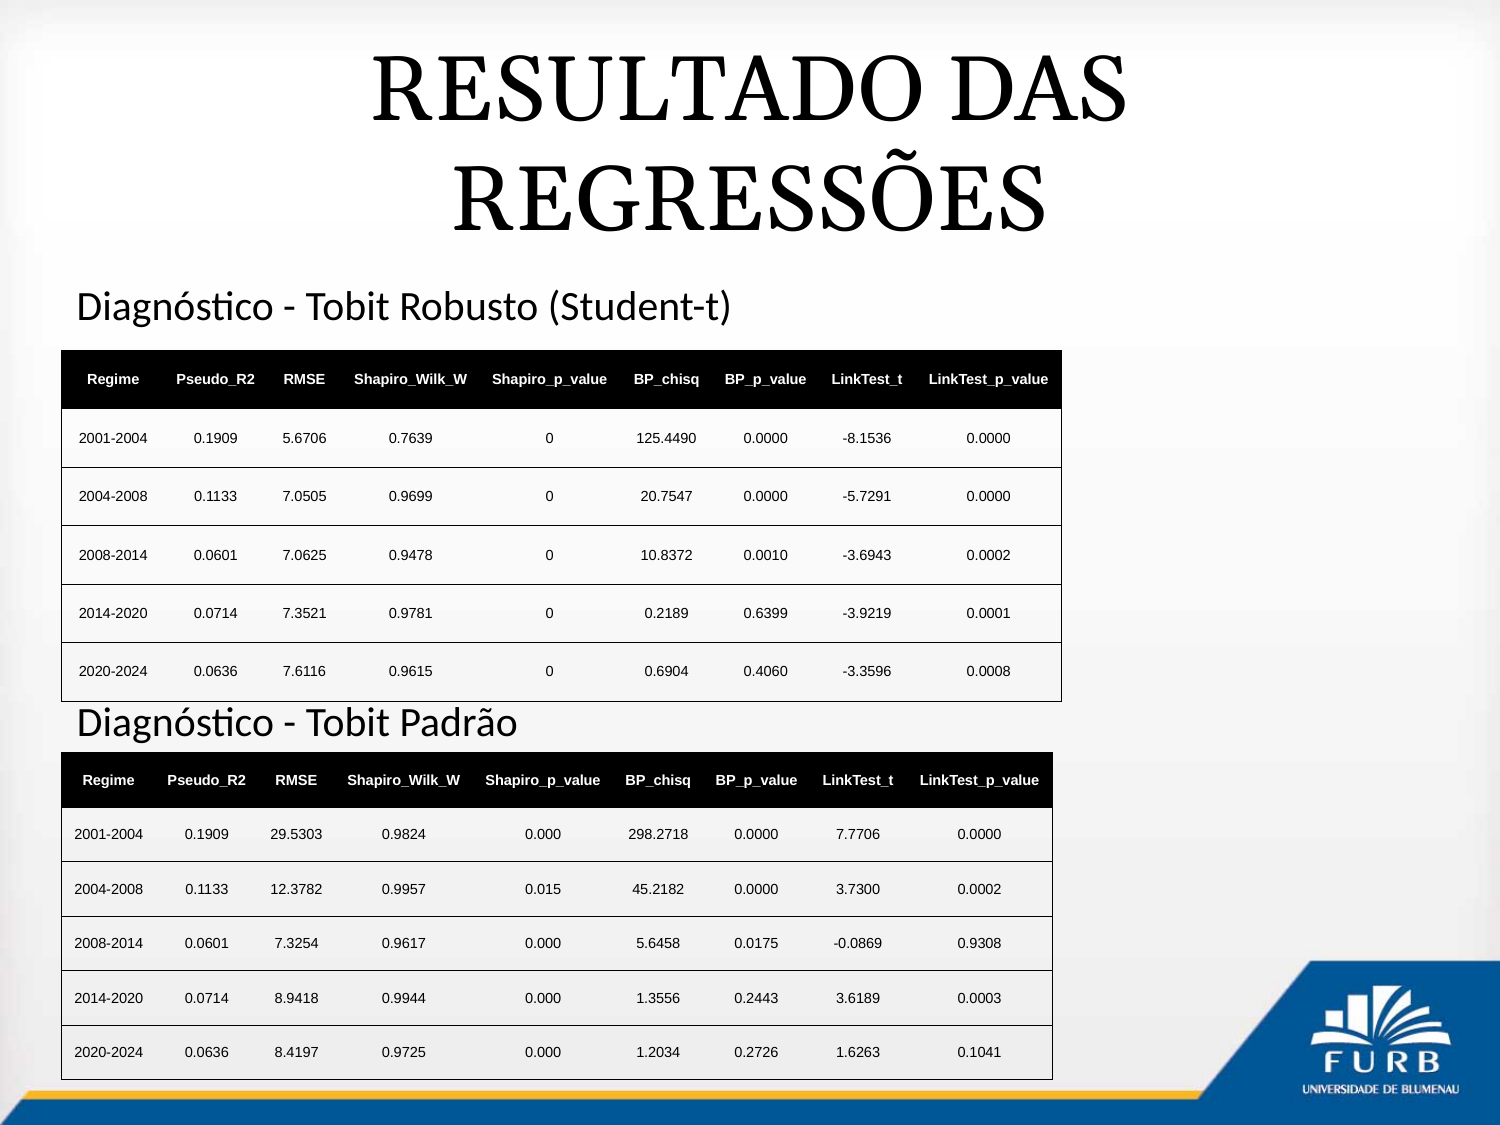

# RESULTADO DAS REGRESSÕES
Diagnóstico - Tobit Robusto (Student-t)
| Regime | Pseudo\_R2 | RMSE | Shapiro\_Wilk\_W | Shapiro\_p\_value | BP\_chisq | BP\_p\_value | LinkTest\_t | LinkTest\_p\_value |
| --- | --- | --- | --- | --- | --- | --- | --- | --- |
| 2001-2004 | 0.1909 | 5.6706 | 0.7639 | 0 | 125.4490 | 0.0000 | -8.1536 | 0.0000 |
| 2004-2008 | 0.1133 | 7.0505 | 0.9699 | 0 | 20.7547 | 0.0000 | -5.7291 | 0.0000 |
| 2008-2014 | 0.0601 | 7.0625 | 0.9478 | 0 | 10.8372 | 0.0010 | -3.6943 | 0.0002 |
| 2014-2020 | 0.0714 | 7.3521 | 0.9781 | 0 | 0.2189 | 0.6399 | -3.9219 | 0.0001 |
| 2020-2024 | 0.0636 | 7.6116 | 0.9615 | 0 | 0.6904 | 0.4060 | -3.3596 | 0.0008 |
Diagnóstico - Tobit Padrão

| Regime | Pseudo\_R2 | RMSE | Shapiro\_Wilk\_W | Shapiro\_p\_value | BP\_chisq | BP\_p\_value | LinkTest\_t | LinkTest\_p\_value |
| --- | --- | --- | --- | --- | --- | --- | --- | --- |
| 2001-2004 | 0.1909 | 29.5303 | 0.9824 | 0.000 | 298.2718 | 0.0000 | 7.7706 | 0.0000 |
| 2004-2008 | 0.1133 | 12.3782 | 0.9957 | 0.015 | 45.2182 | 0.0000 | 3.7300 | 0.0002 |
| 2008-2014 | 0.0601 | 7.3254 | 0.9617 | 0.000 | 5.6458 | 0.0175 | -0.0869 | 0.9308 |
| 2014-2020 | 0.0714 | 8.9418 | 0.9944 | 0.000 | 1.3556 | 0.2443 | 3.6189 | 0.0003 |
| 2020-2024 | 0.0636 | 8.4197 | 0.9725 | 0.000 | 1.2034 | 0.2726 | 1.6263 | 0.1041 |